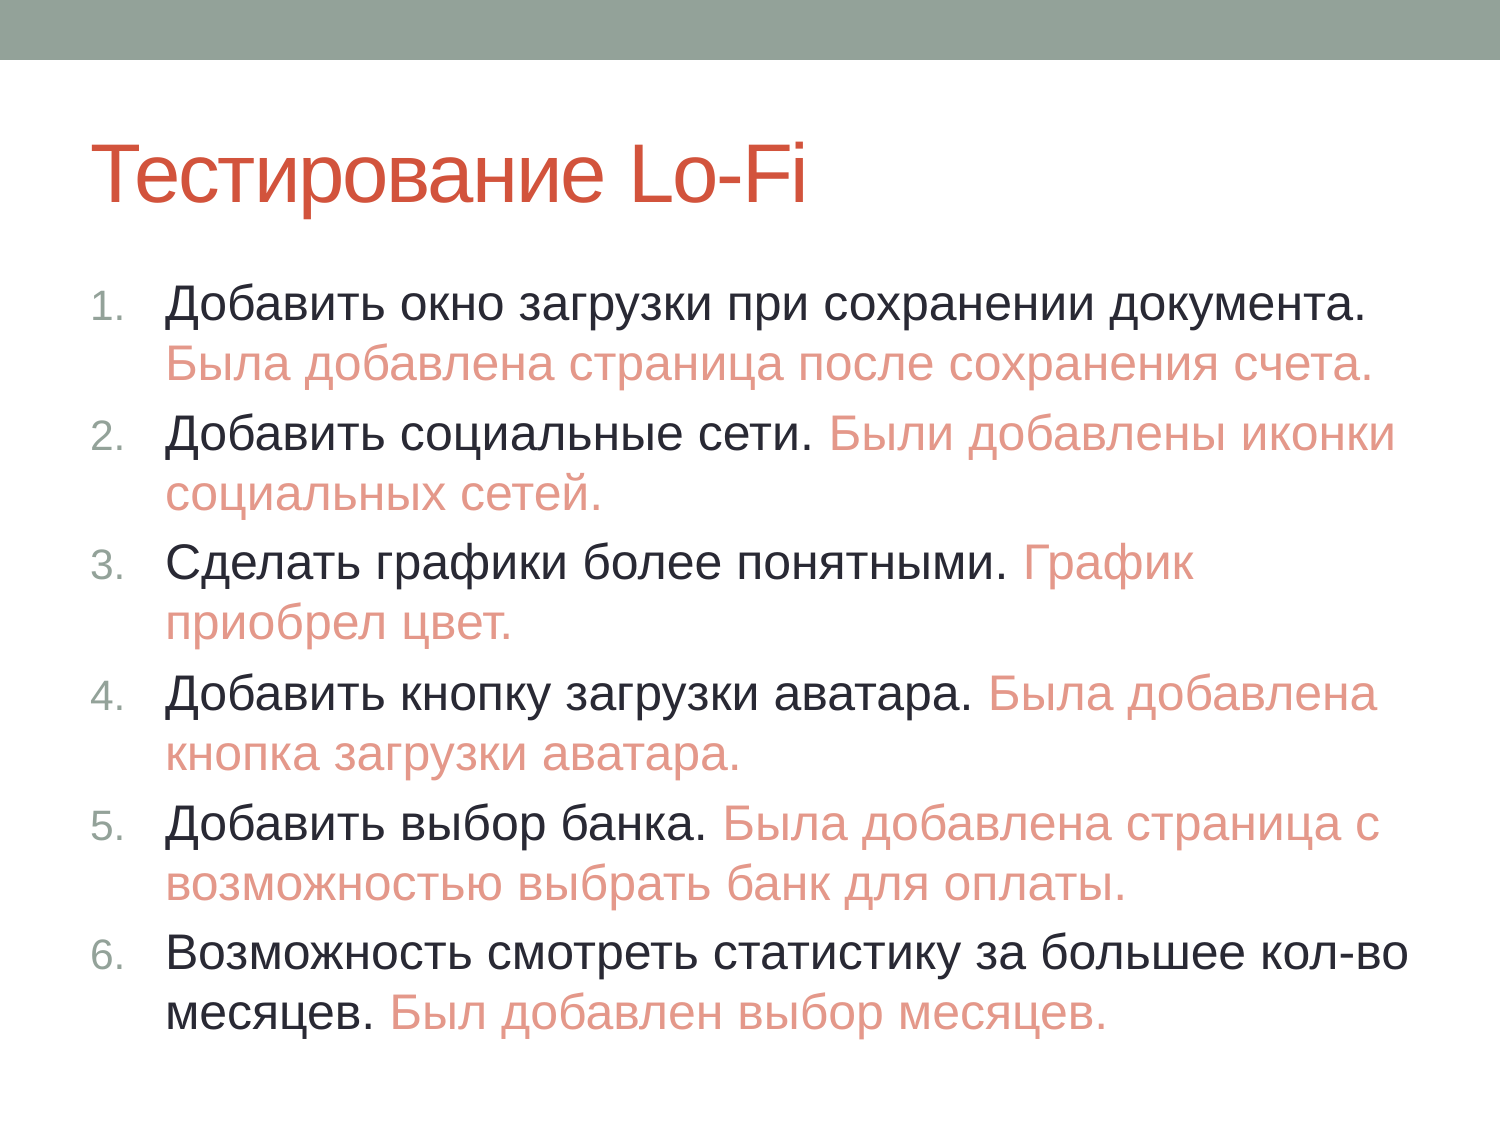

# Тестирование Lo-Fi
Добавить окно загрузки при сохранении документа. Была добавлена страница после сохранения счета.
Добавить социальные сети. Были добавлены иконки социальных сетей.
Сделать графики более понятными. График приобрел цвет.
Добавить кнопку загрузки аватара. Была добавлена кнопка загрузки аватара.
Добавить выбор банка. Была добавлена страница с возможностью выбрать банк для оплаты.
Возможность смотреть статистику за большее кол-во месяцев. Был добавлен выбор месяцев.